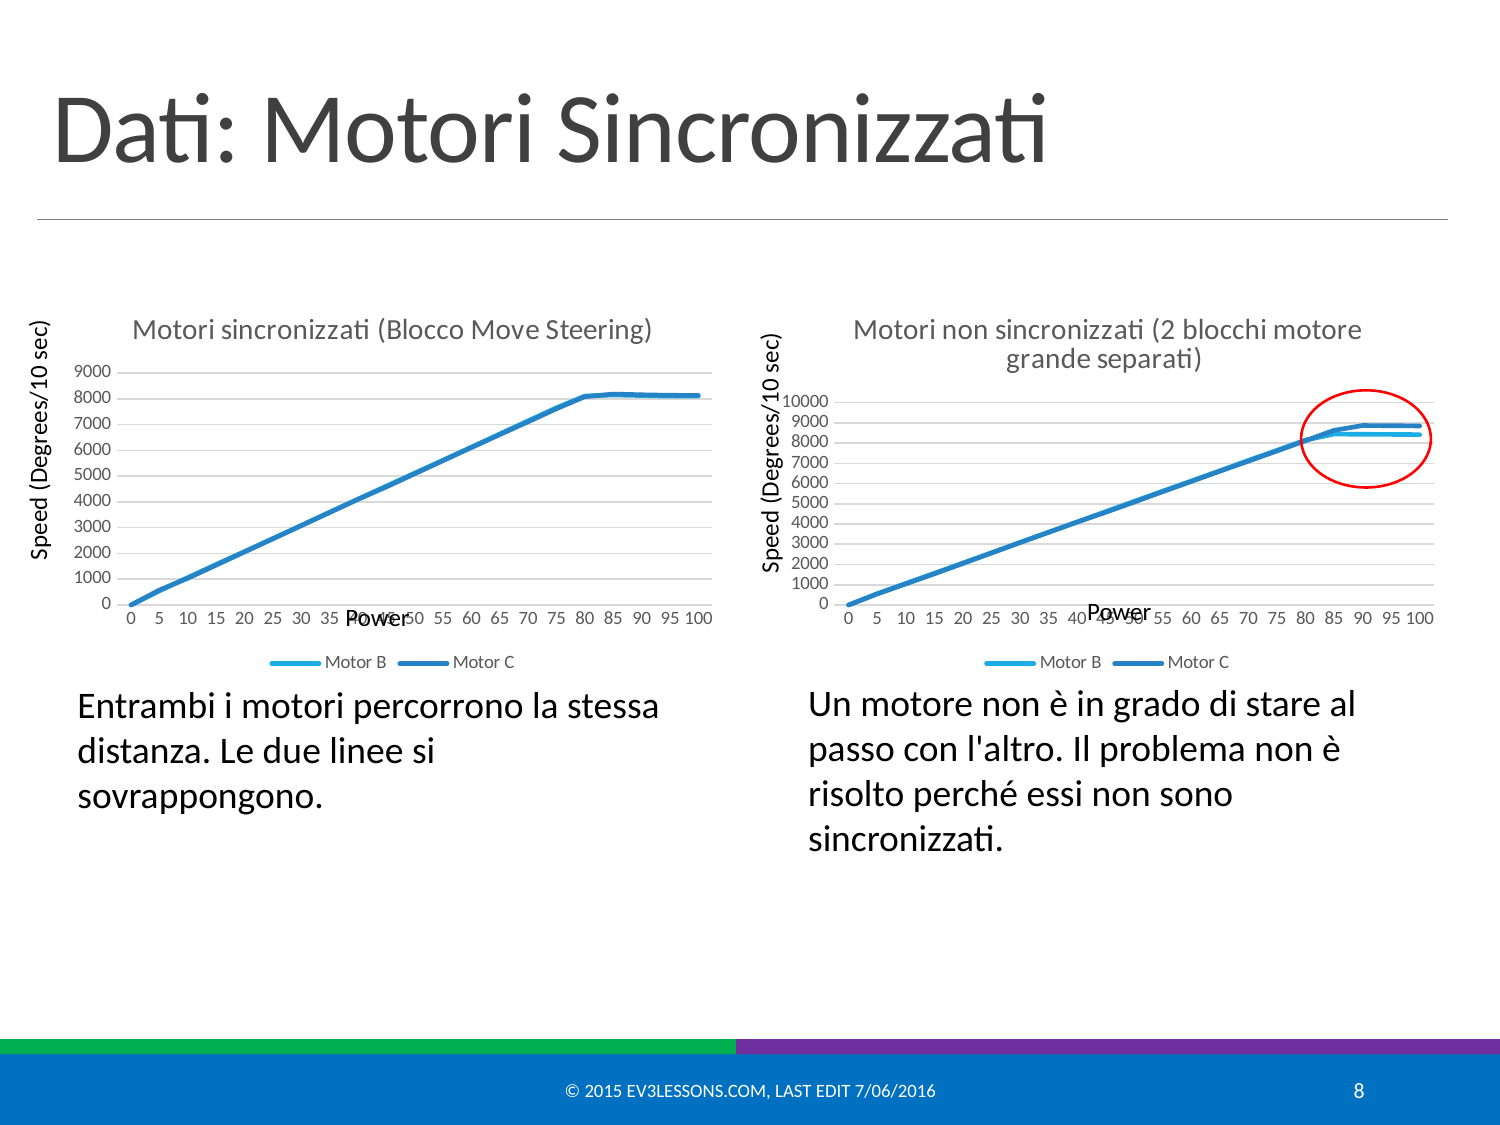

# Dati: Motori Sincronizzati

### Chart: Motori sincronizzati (Blocco Move Steering)

| Category |  |  |
|---|---|---|
| 0 | 0.0 | 0.0 |
| 5 | 549.0 | 579.0 |
| 10 | 1061.0 | 1037.0 |
| 15 | 1572.0 | 1547.0 |
| 20 | 2073.0 | 2059.0 |
| 25 | 2579.0 | 2565.0 |
| 30 | 3085.0 | 3078.0 |
| 35 | 3599.0 | 3585.0 |
| 40 | 4104.0 | 4096.0 |
| 45 | 4613.0 | 4580.0 |
| 50 | 5116.0 | 5090.0 |
| 55 | 5618.0 | 5599.0 |
| 60 | 6125.0 | 6107.0 |
| 65 | 6635.0 | 6611.0 |
| 70 | 7145.0 | 7106.0 |
| 75 | 7651.0 | 7616.0 |
| 80 | 8106.0 | 8082.0 |
| 85 | 8150.0 | 8184.0 |
| 90 | 8125.0 | 8156.0 |
| 95 | 8103.0 | 8135.0 |
| 100 | 8107.0 | 8132.0 |

### Chart: Motori non sincronizzati (2 blocchi motore grande separati)

| Category |  |  |
|---|---|---|
| 0 | 0.0 | 0.0 |
| 5 | 557.0 | 547.0 |
| 10 | 1063.0 | 1041.0 |
| 15 | 1566.0 | 1538.0 |
| 20 | 2074.0 | 2049.0 |
| 25 | 2579.0 | 2566.0 |
| 30 | 3090.0 | 3082.0 |
| 35 | 3597.0 | 3587.0 |
| 40 | 4099.0 | 4096.0 |
| 45 | 4613.0 | 4579.0 |
| 50 | 5119.0 | 5086.0 |
| 55 | 5624.0 | 5599.0 |
| 60 | 6128.0 | 6107.0 |
| 65 | 6632.0 | 6615.0 |
| 70 | 7147.0 | 7110.0 |
| 75 | 7643.0 | 7613.0 |
| 80 | 8151.0 | 8119.0 |
| 85 | 8448.0 | 8634.0 |
| 90 | 8437.0 | 8870.0 |
| 95 | 8432.0 | 8861.0 |
| 100 | 8421.0 | 8849.0 |
Speed (Degrees/10 sec)
Speed (Degrees/10 sec)
Power
Power
Un motore non è in grado di stare al passo con l'altro. Il problema non è risolto perché essi non sono sincronizzati.
Entrambi i motori percorrono la stessa distanza. Le due linee si sovrappongono.
© 2015 EV3Lessons.com, Last edit 7/06/2016
8